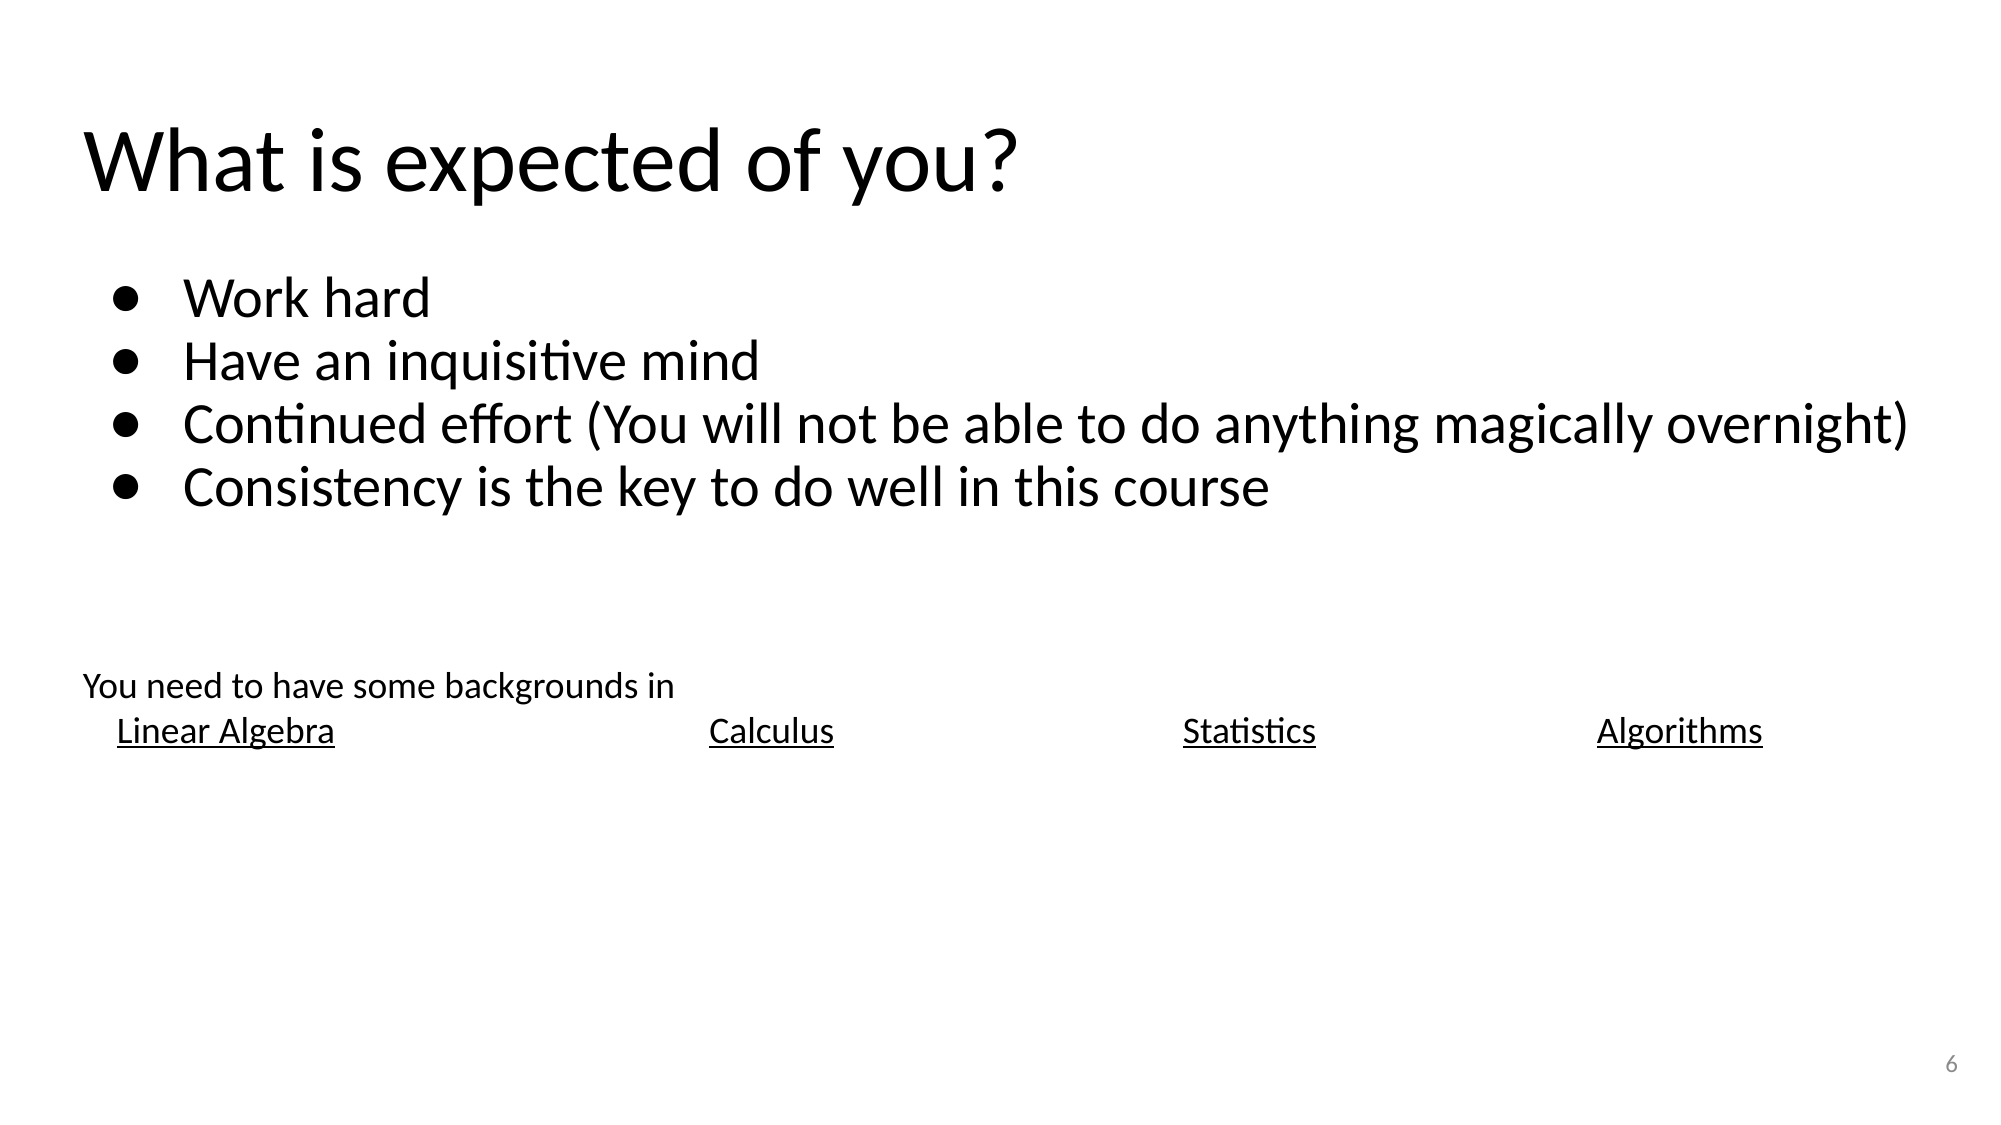

# What is expected of you?
Work hard
Have an inquisitive mind
Continued effort (You will not be able to do anything magically overnight)
Consistency is the key to do well in this course
You need to have some backgrounds in
    Linear Algebra                                            Calculus                                         Statistics                                 Algorithms
6